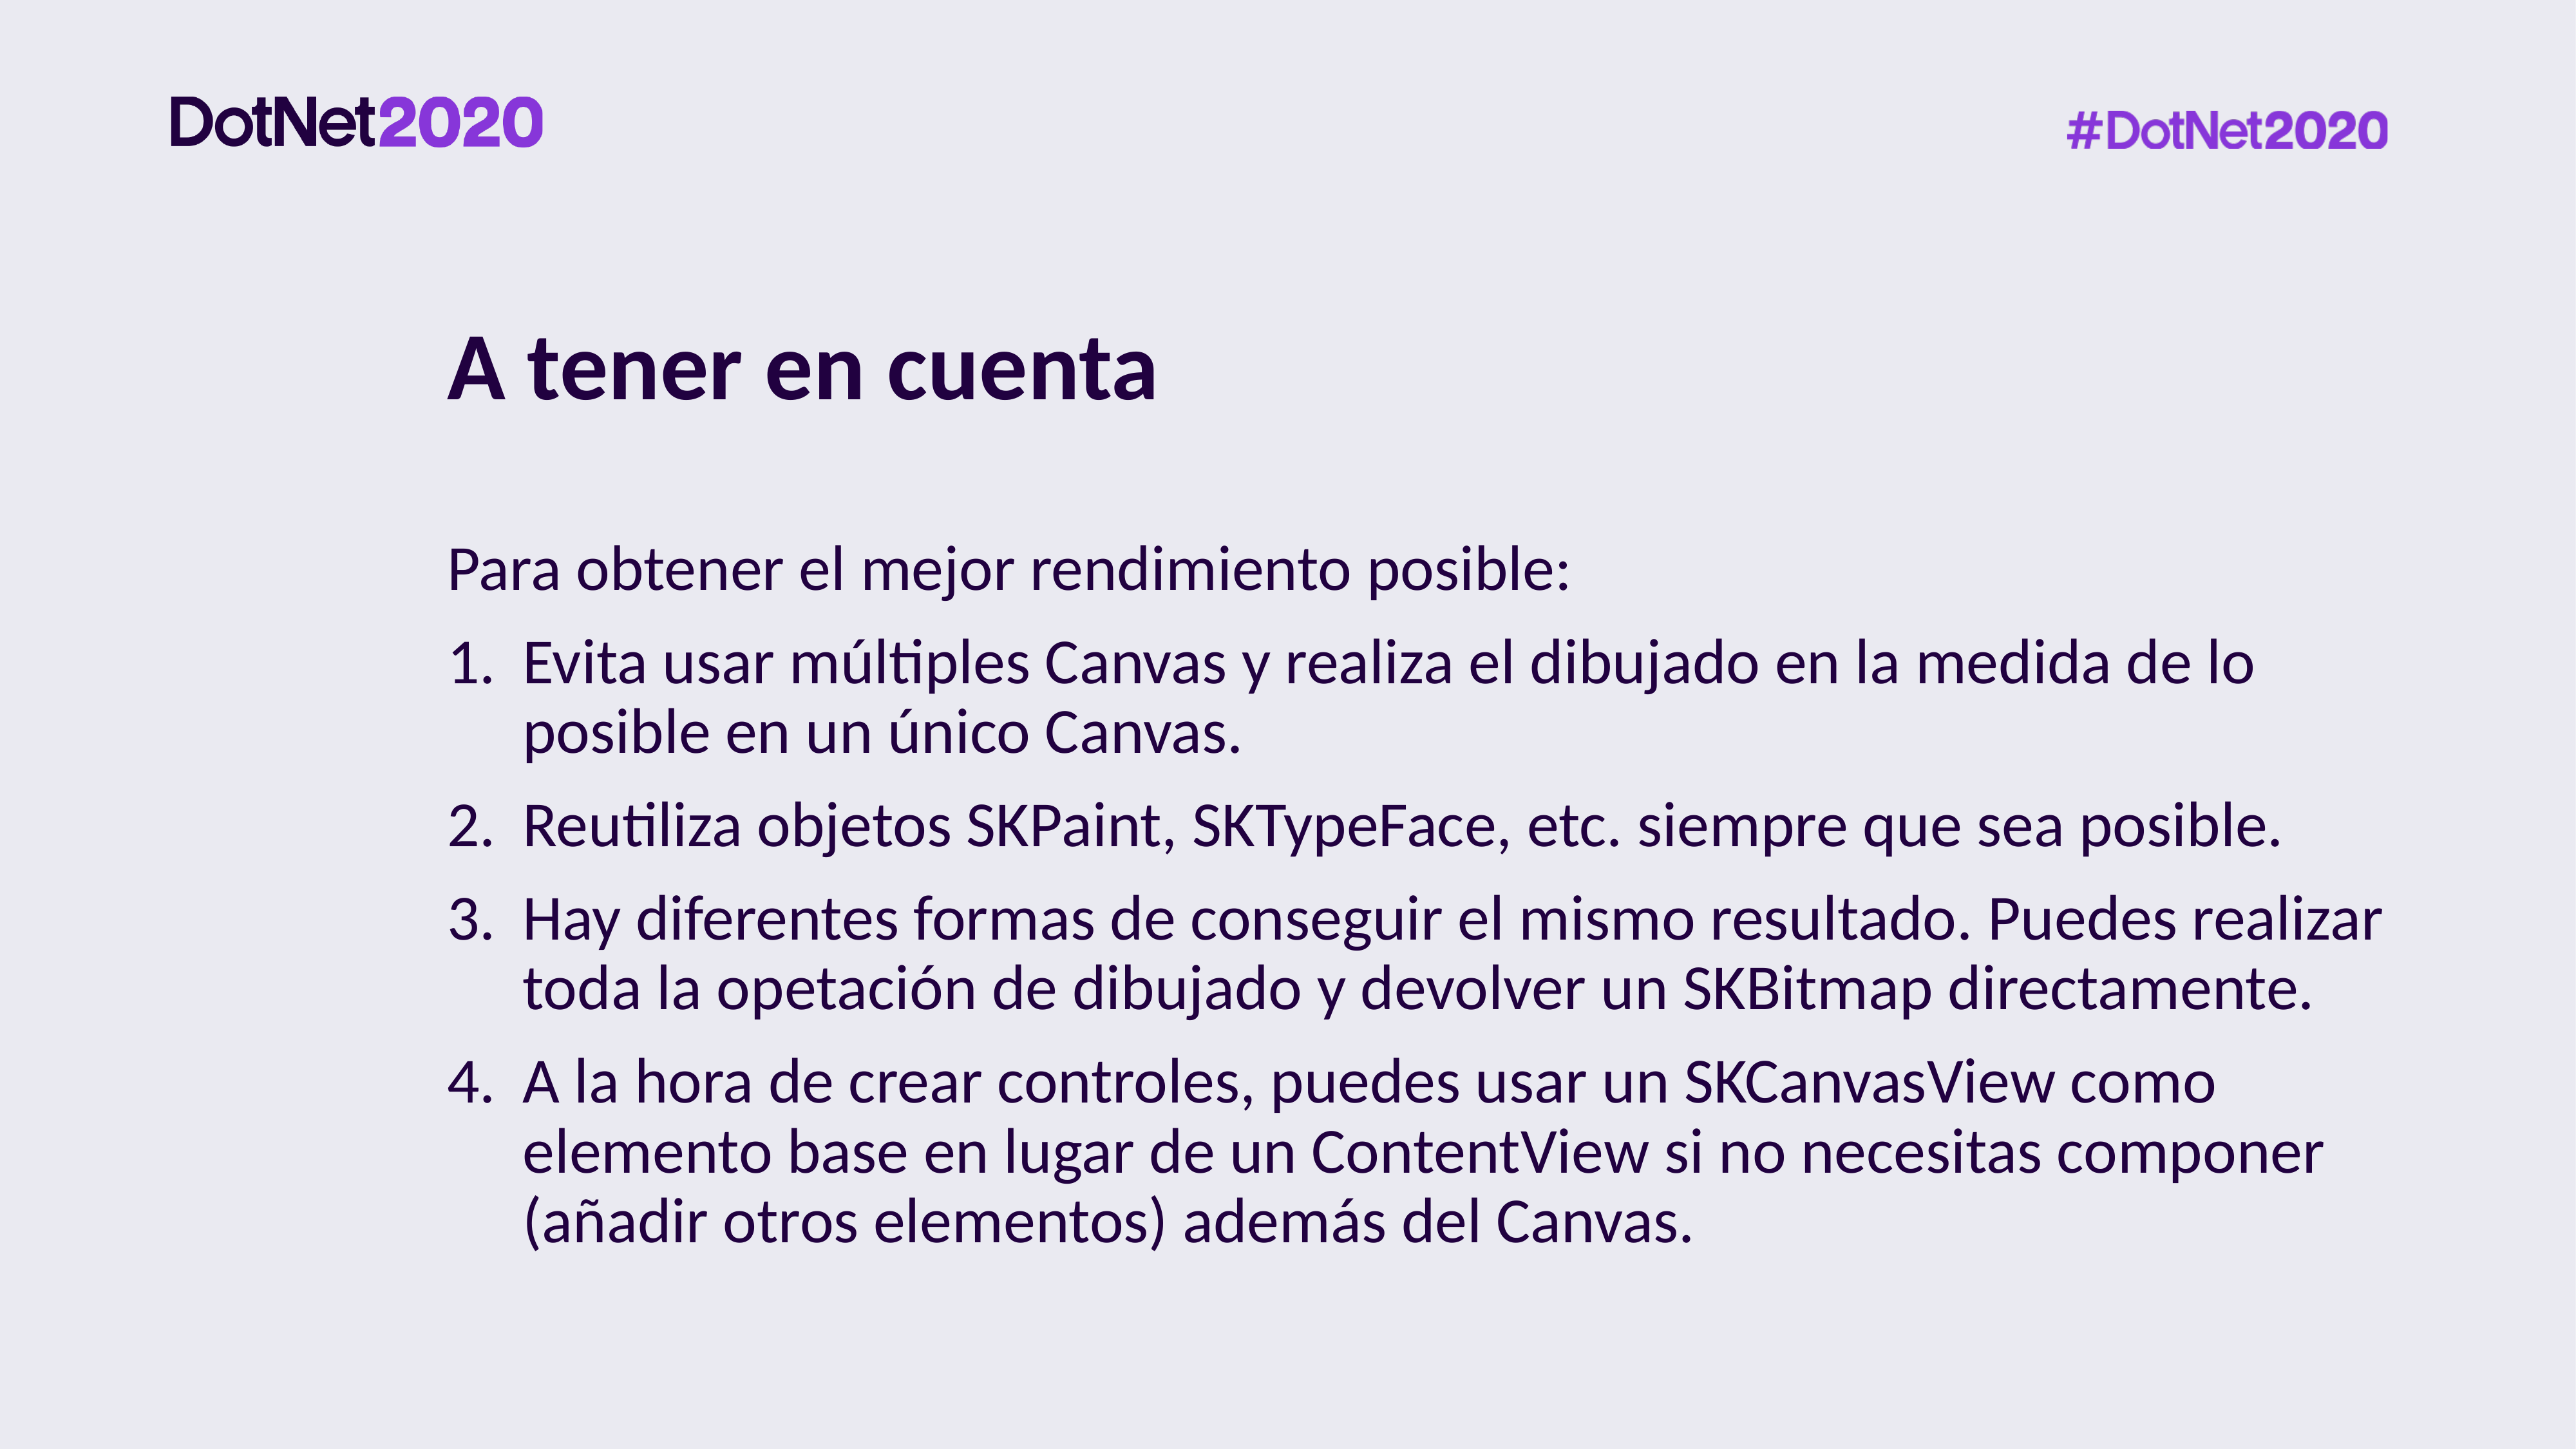

# A tener en cuenta
Para obtener el mejor rendimiento posible:
Evita usar múltiples Canvas y realiza el dibujado en la medida de lo posible en un único Canvas.
Reutiliza objetos SKPaint, SKTypeFace, etc. siempre que sea posible.
Hay diferentes formas de conseguir el mismo resultado. Puedes realizar toda la opetación de dibujado y devolver un SKBitmap directamente.
A la hora de crear controles, puedes usar un SKCanvasView como elemento base en lugar de un ContentView si no necesitas componer (añadir otros elementos) además del Canvas.